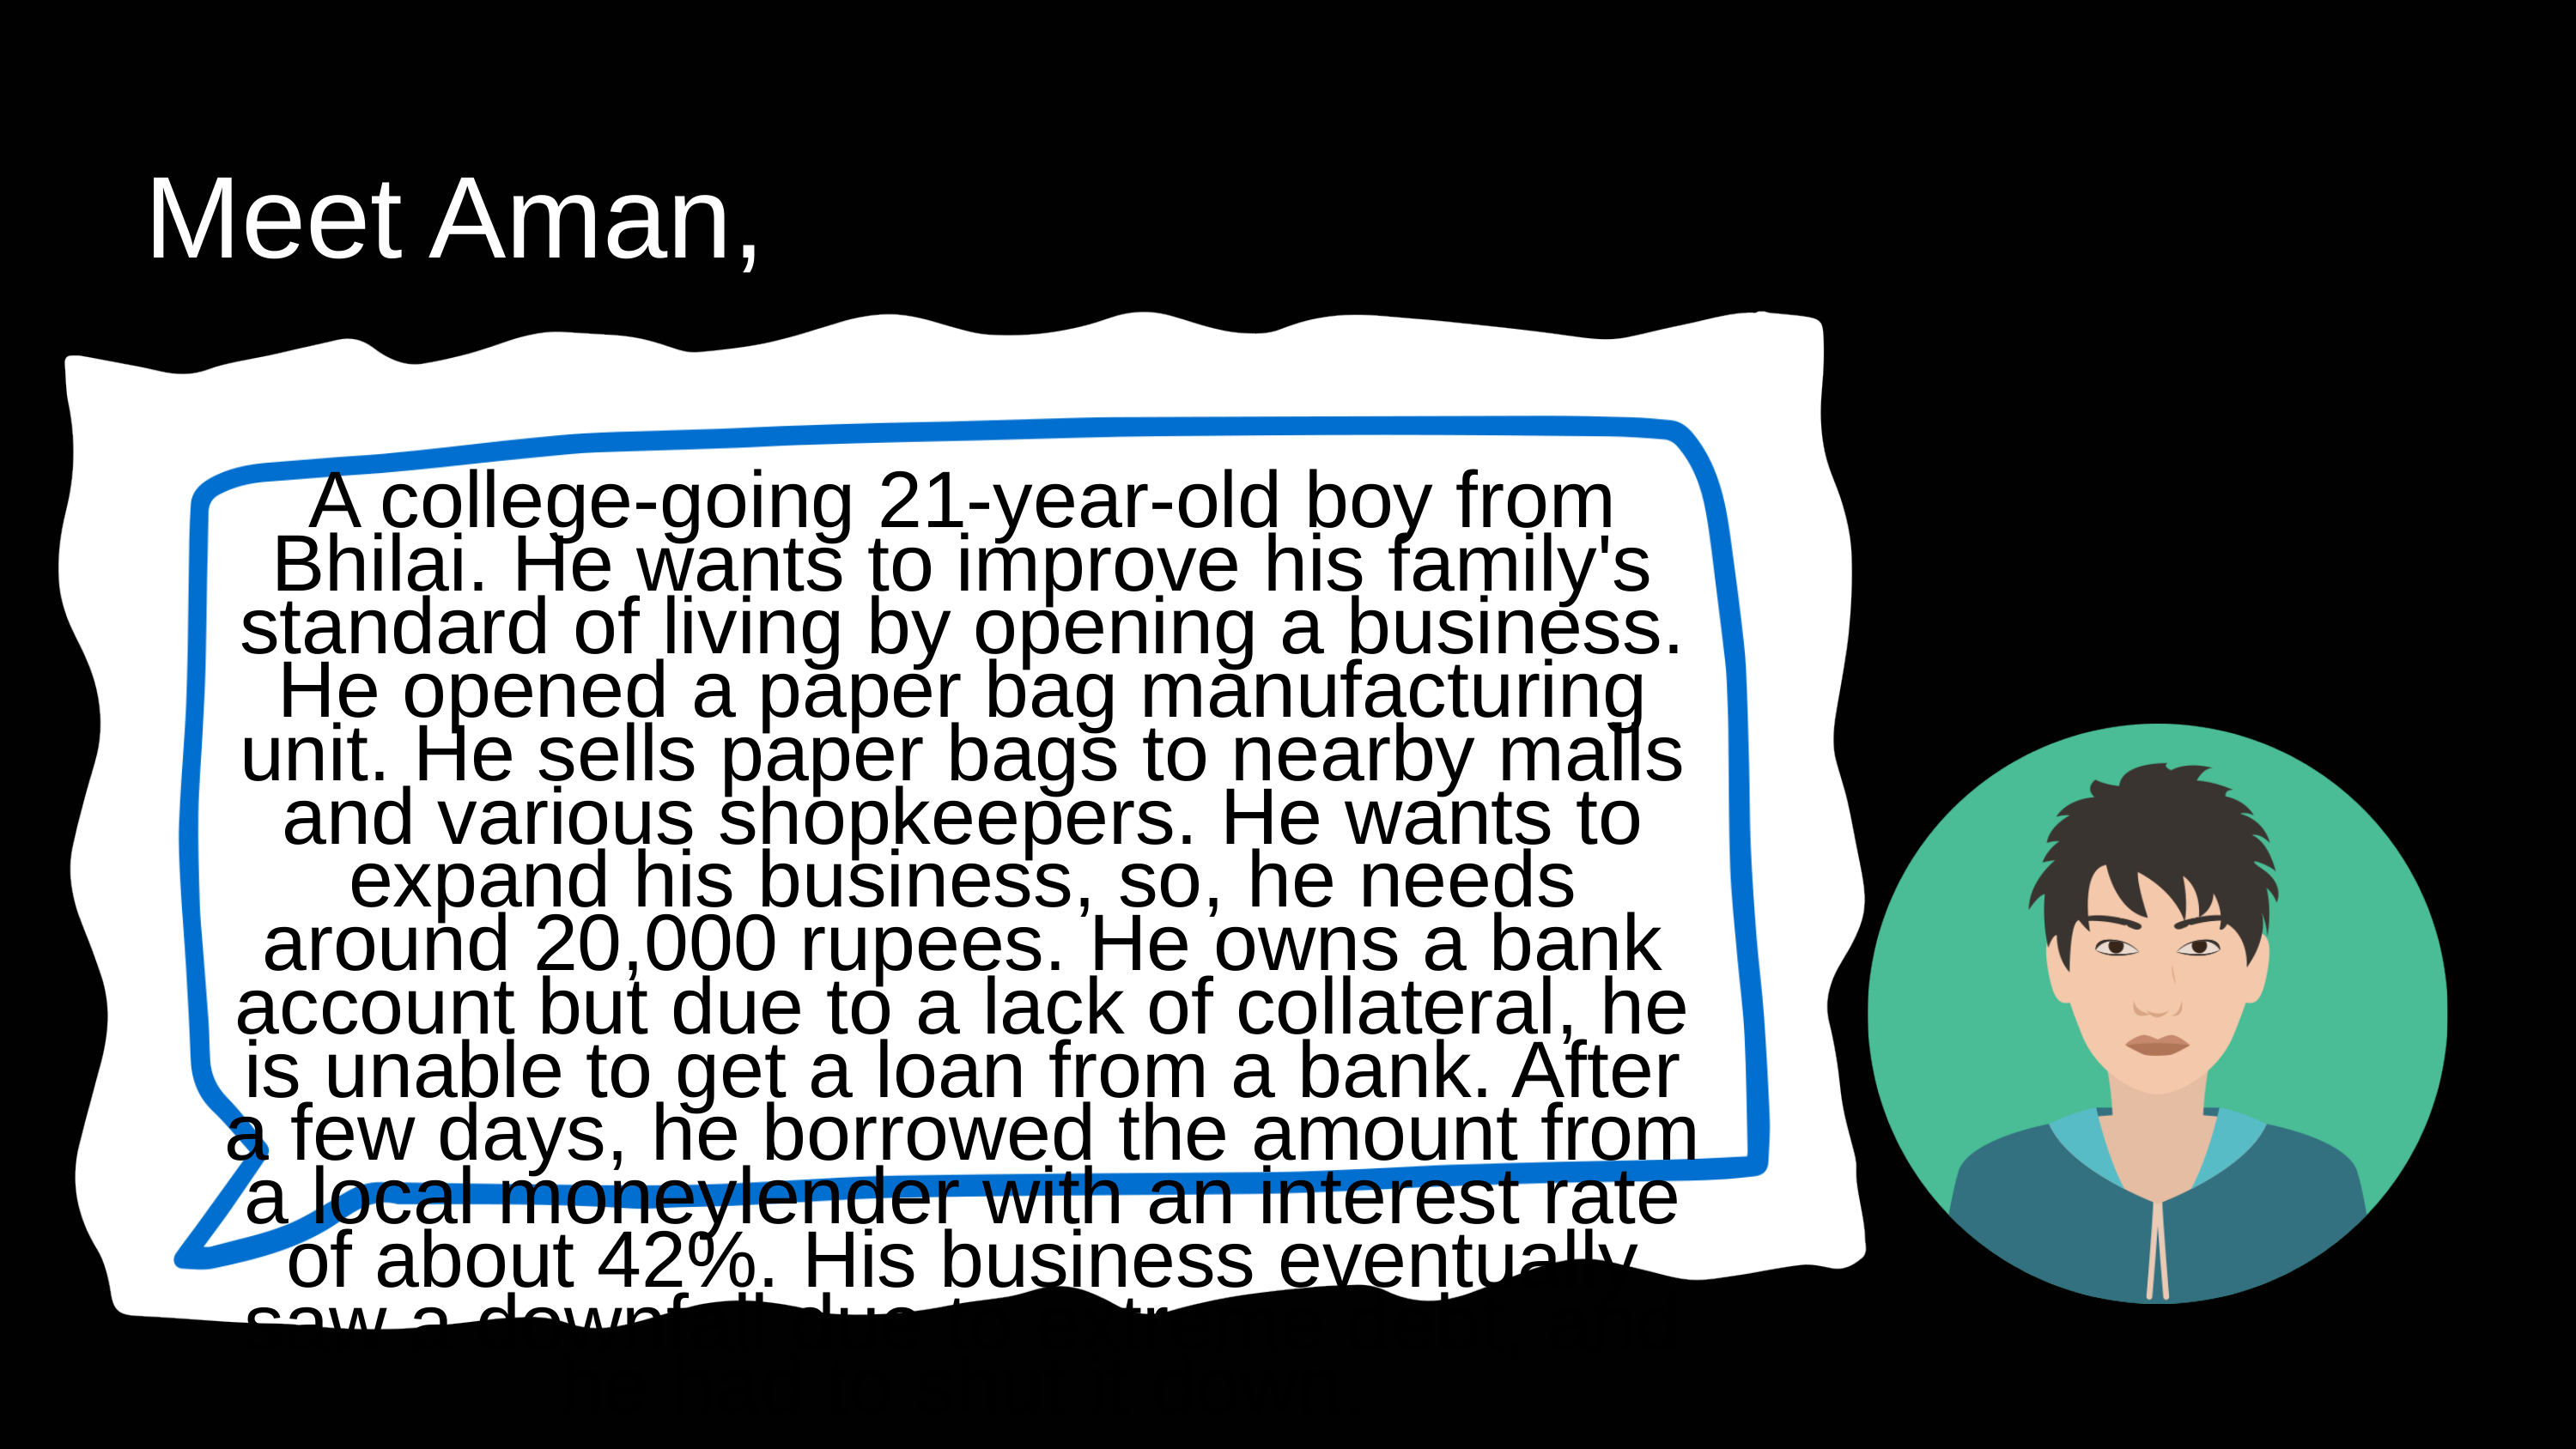

Meet Aman,

A college-going 21-year-old boy from Bhilai. He wants to improve his family's standard of living by opening a business. He opened a paper bag manufacturing unit. He sells paper bags to nearby malls and various shopkeepers. He wants to expand his business, so, he needs around 20,000 rupees. He owns a bank account but due to a lack of collateral, he is unable to get a loan from a bank. After a few days, he borrowed the amount from a local moneylender with an interest rate of about 42%. His business eventually saw a downfall due to extreme debt, and he had to shut it down.